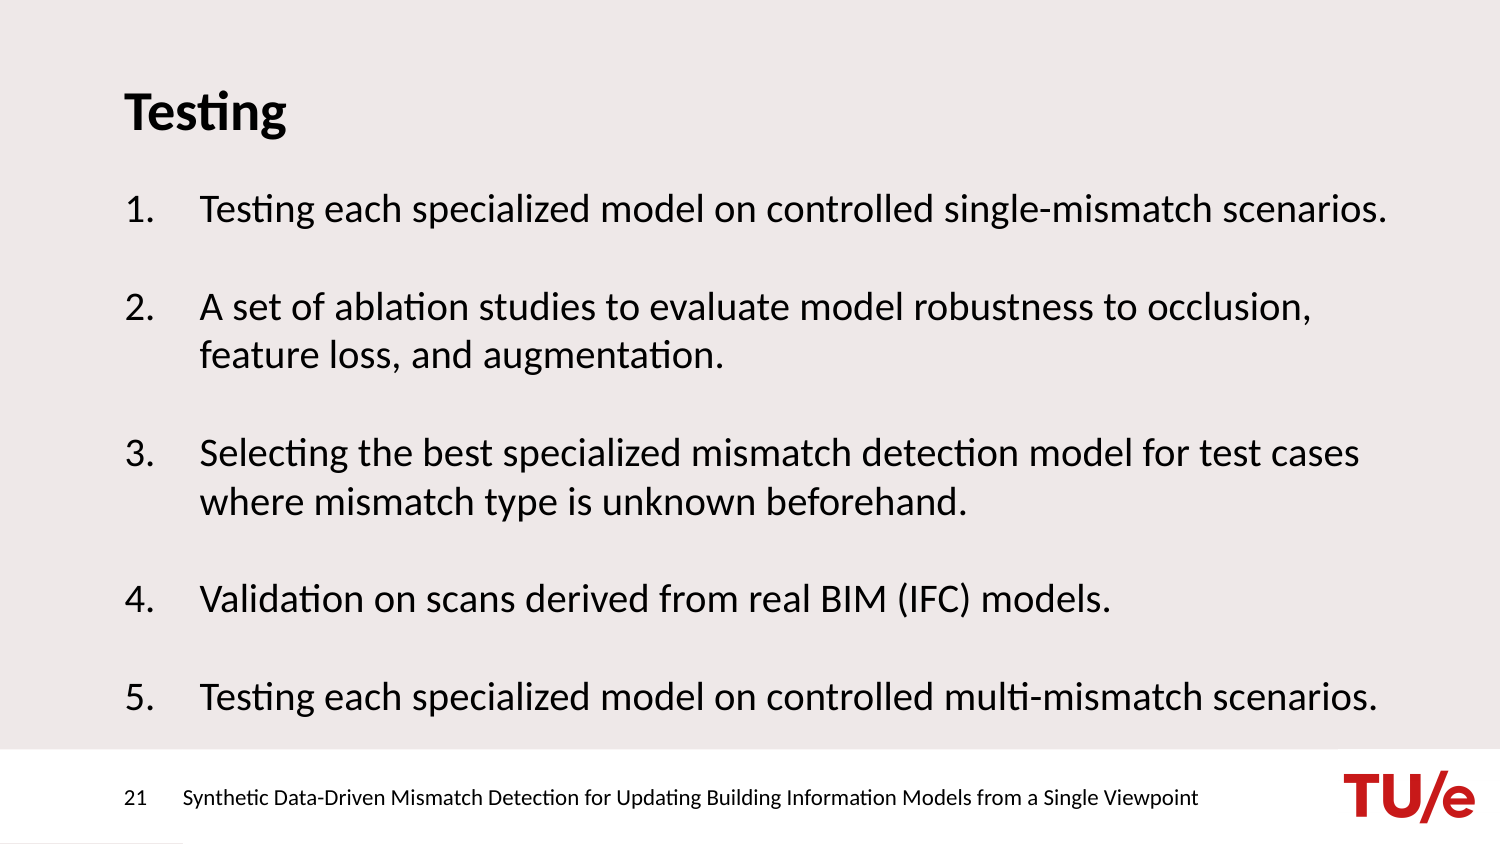

# Testing
Testing each specialized model on controlled single-mismatch scenarios.
A set of ablation studies to evaluate model robustness to occlusion, feature loss, and augmentation.
Selecting the best specialized mismatch detection model for test cases where mismatch type is unknown beforehand.
Validation on scans derived from real BIM (IFC) models.
Testing each specialized model on controlled multi-mismatch scenarios.
21
Synthetic Data-Driven Mismatch Detection for Updating Building Information Models from a Single Viewpoint